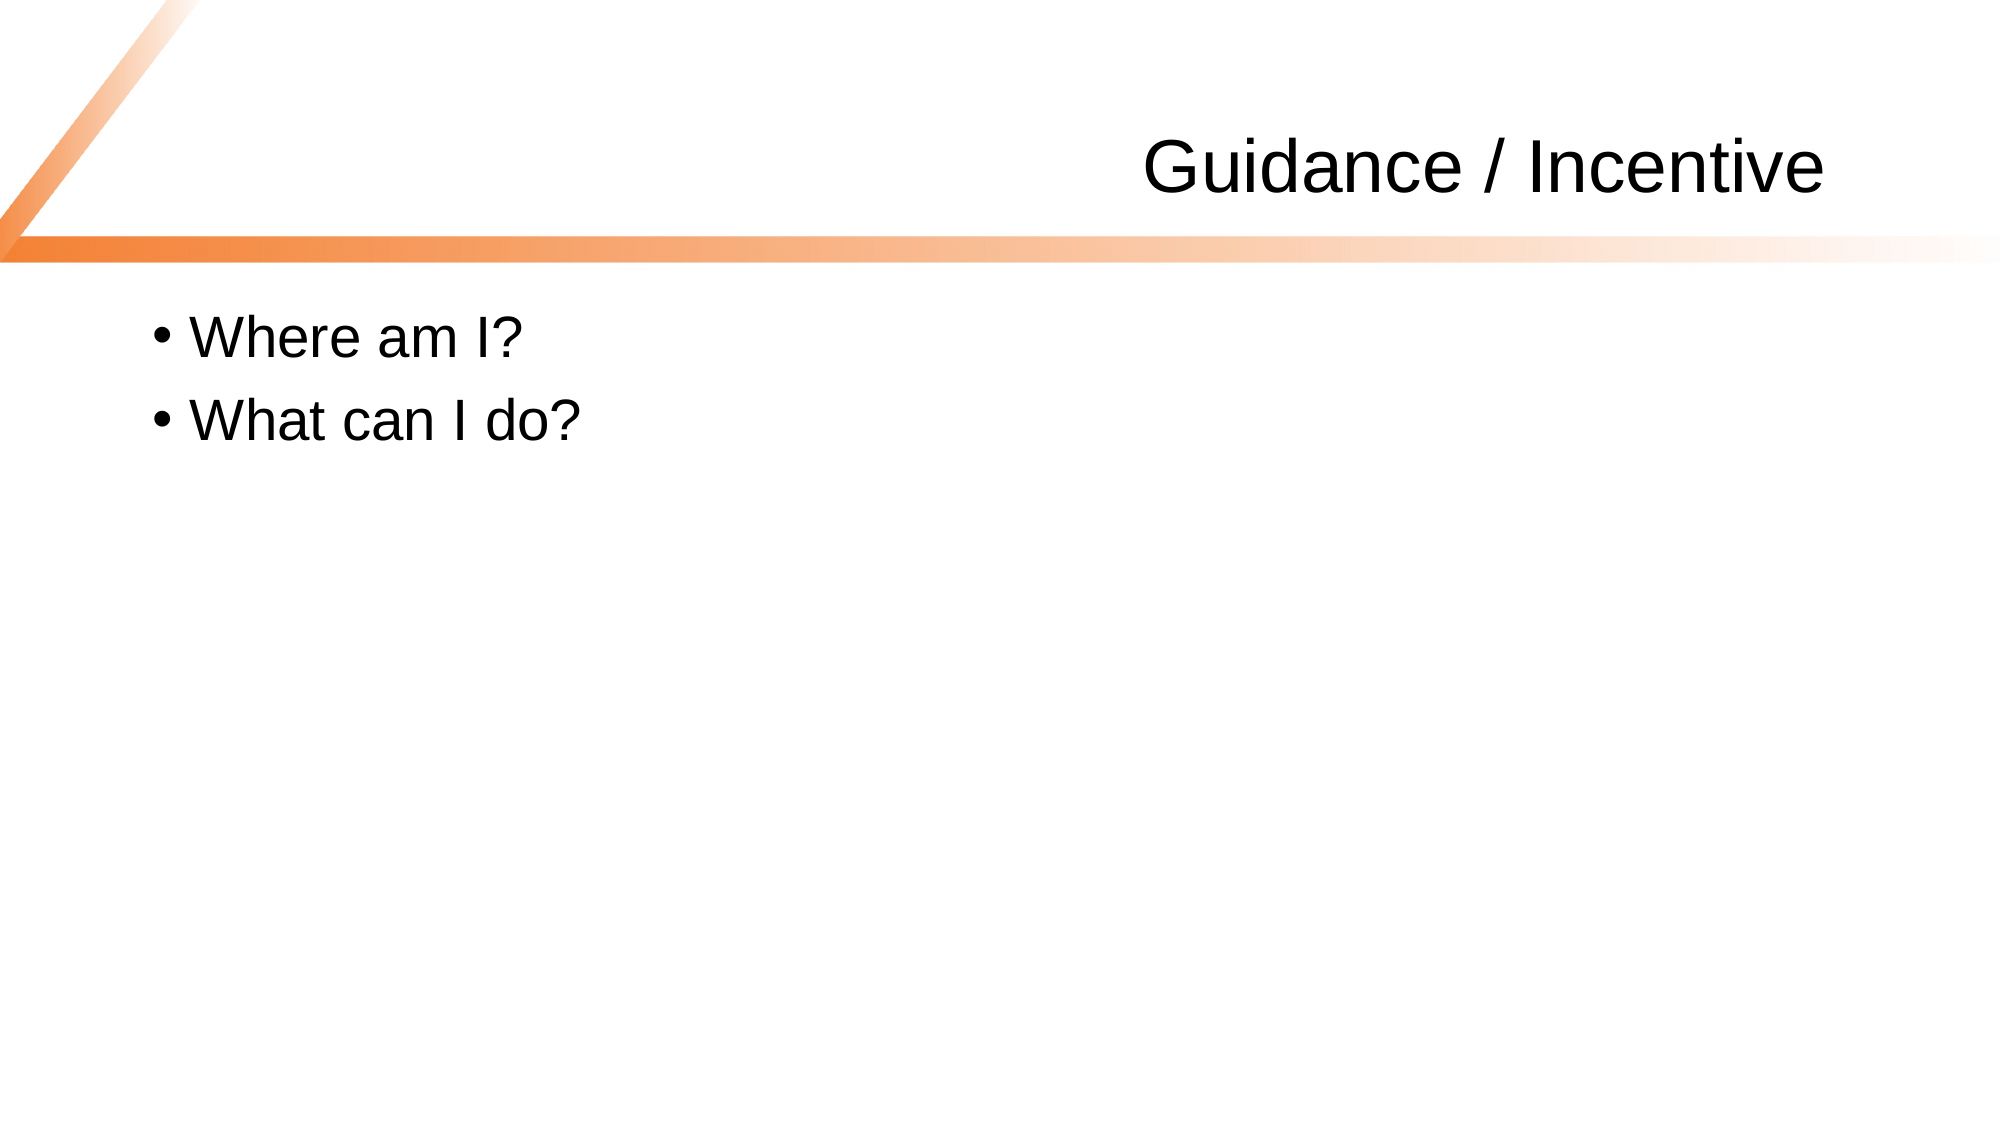

# Guidance / Incentive
Where am I?
What can I do?